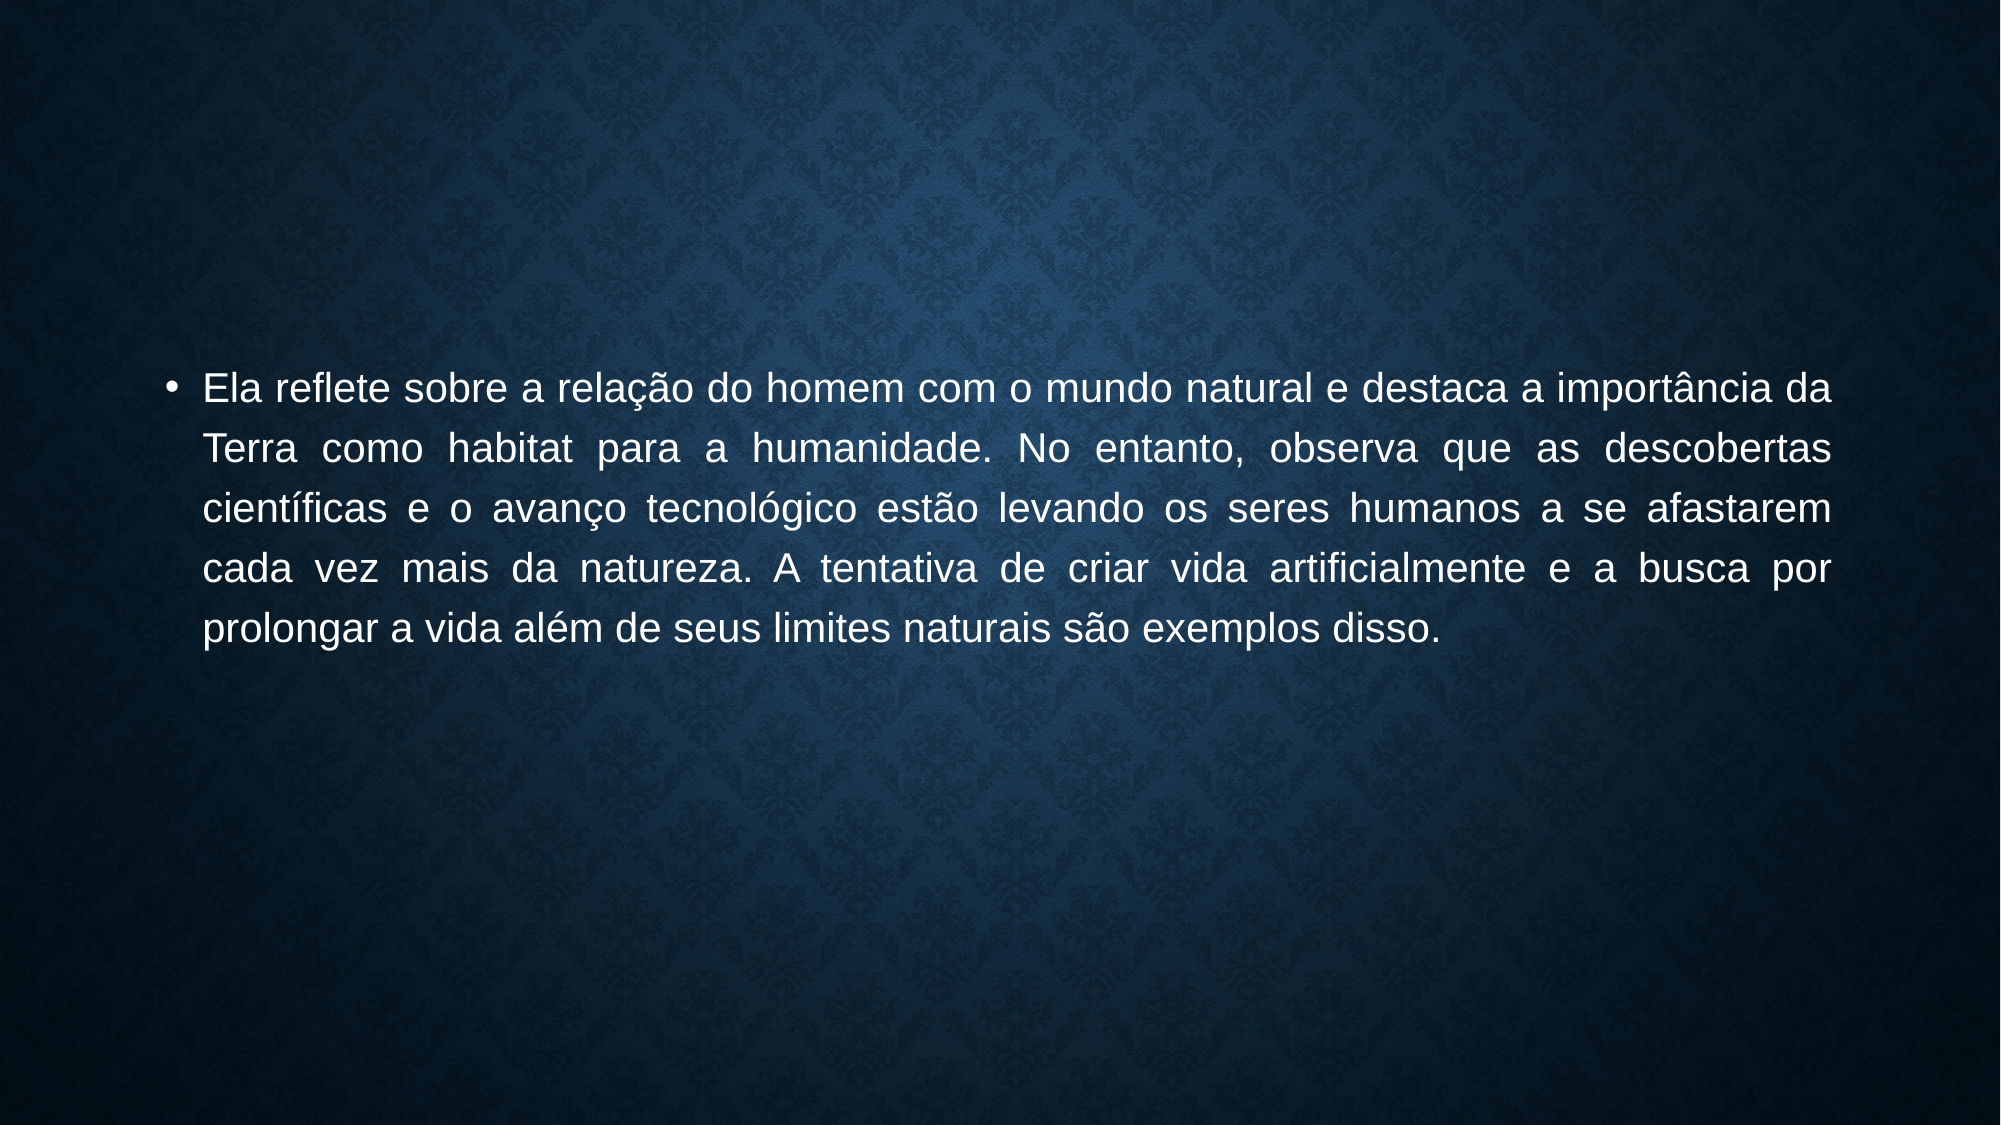

Ela reflete sobre a relação do homem com o mundo natural e destaca a importância da Terra como habitat para a humanidade. No entanto, observa que as descobertas científicas e o avanço tecnológico estão levando os seres humanos a se afastarem cada vez mais da natureza. A tentativa de criar vida artificialmente e a busca por prolongar a vida além de seus limites naturais são exemplos disso.